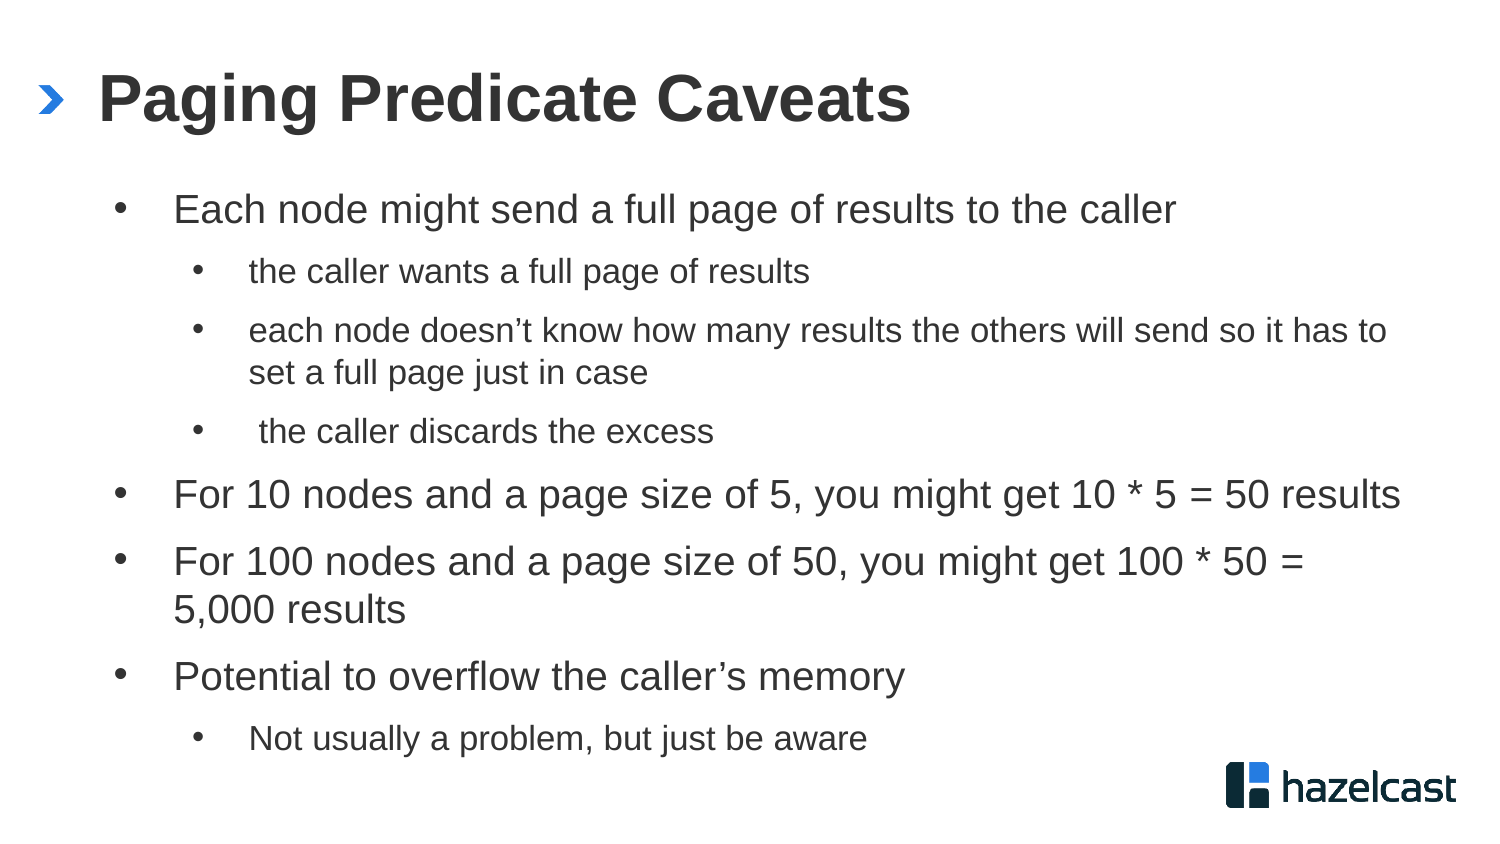

# Paging Predicate Caveats
Each node might send a full page of results to the caller
the caller wants a full page of results
each node doesn’t know how many results the others will send so it has to set a full page just in case
 the caller discards the excess
For 10 nodes and a page size of 5, you might get 10 * 5 = 50 results
For 100 nodes and a page size of 50, you might get 100 * 50 = 5,000 results
Potential to overflow the caller’s memory
Not usually a problem, but just be aware